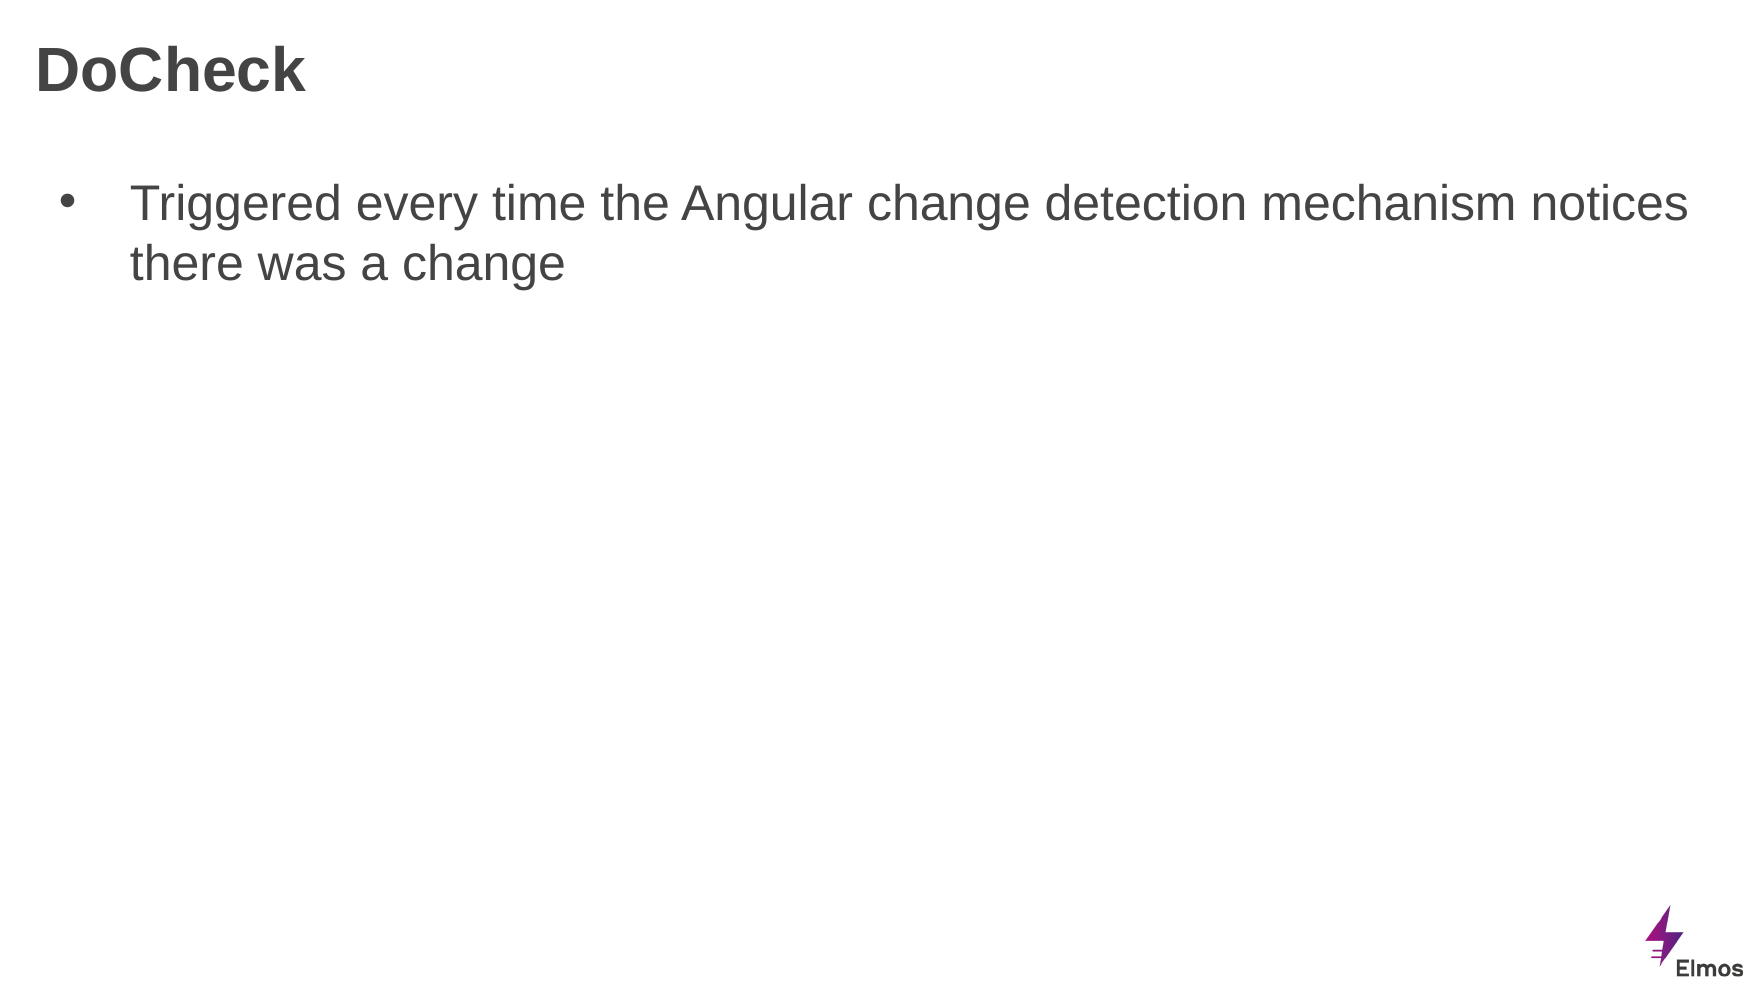

# DoCheck
Triggered every time the Angular change detection mechanism notices there was a change